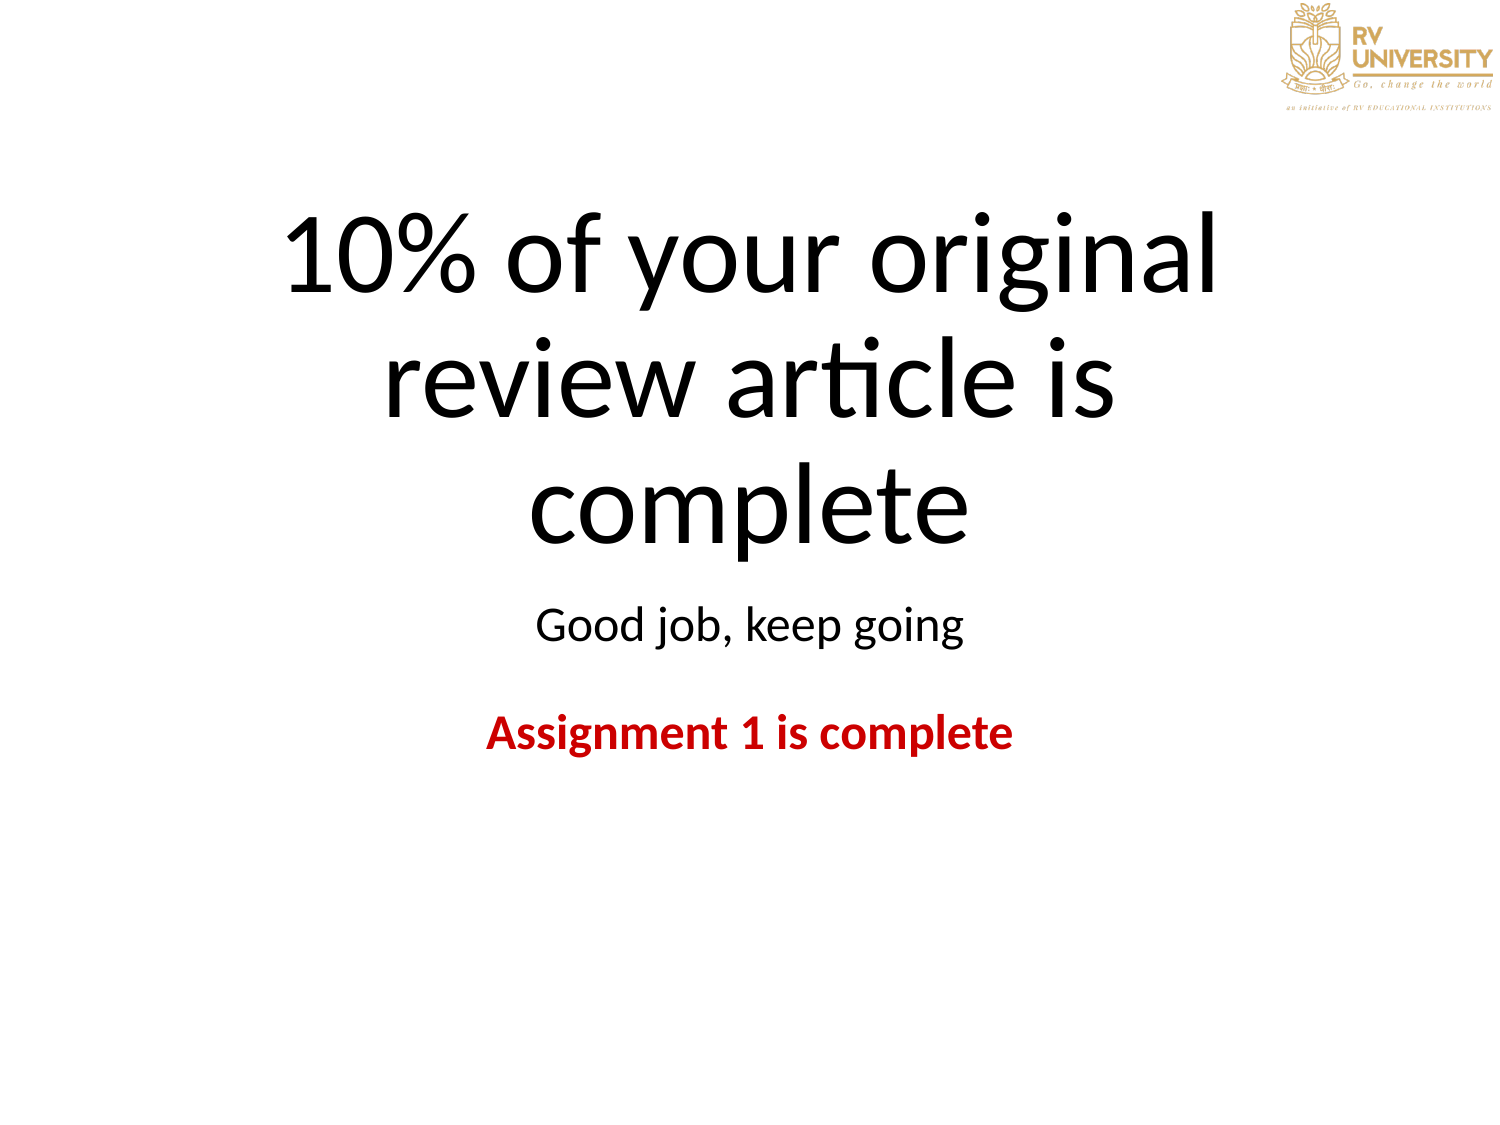

# 10% of your original review article is complete
Good job, keep going

Assignment 1 is complete